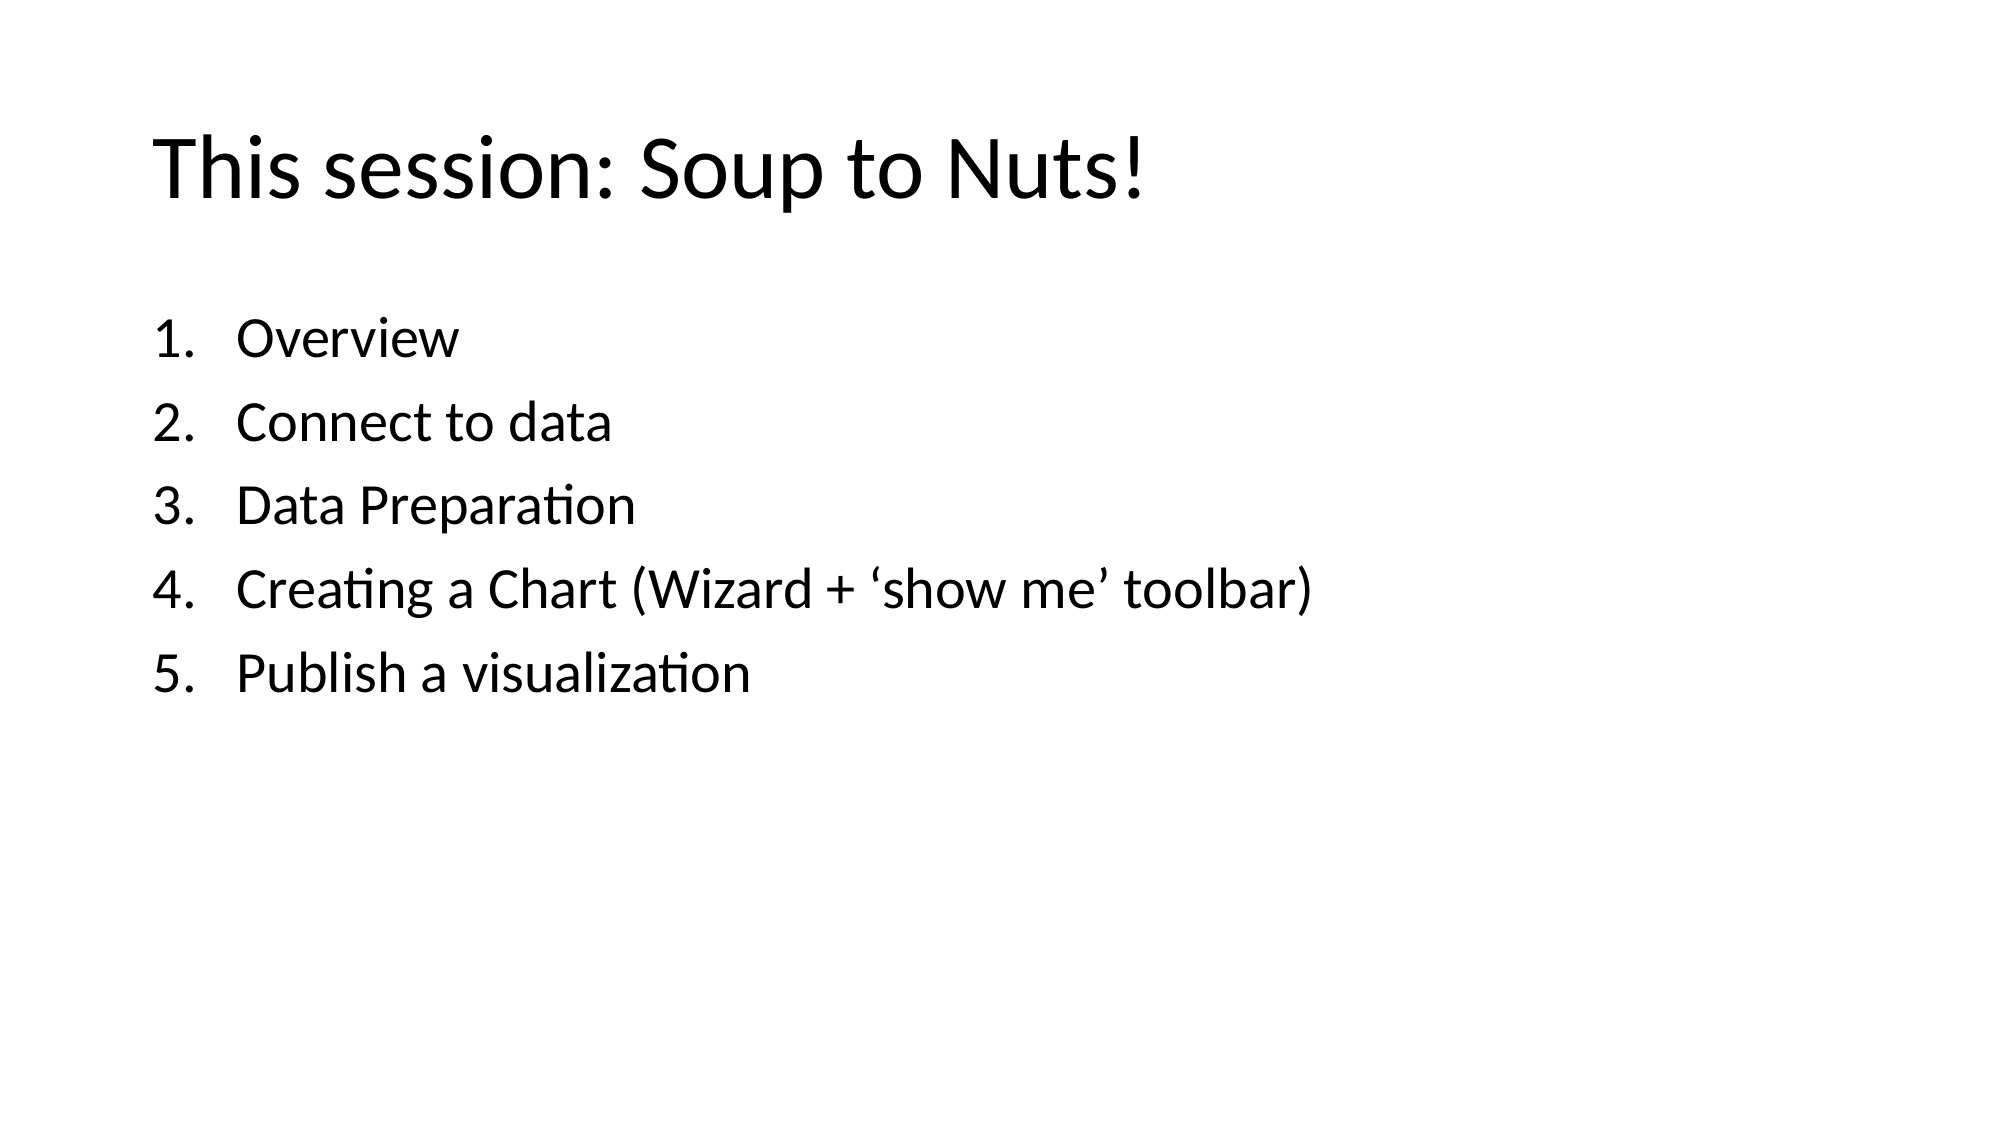

# This session: Soup to Nuts!
Overview
Connect to data
Data Preparation
Creating a Chart (Wizard + ‘show me’ toolbar)
Publish a visualization